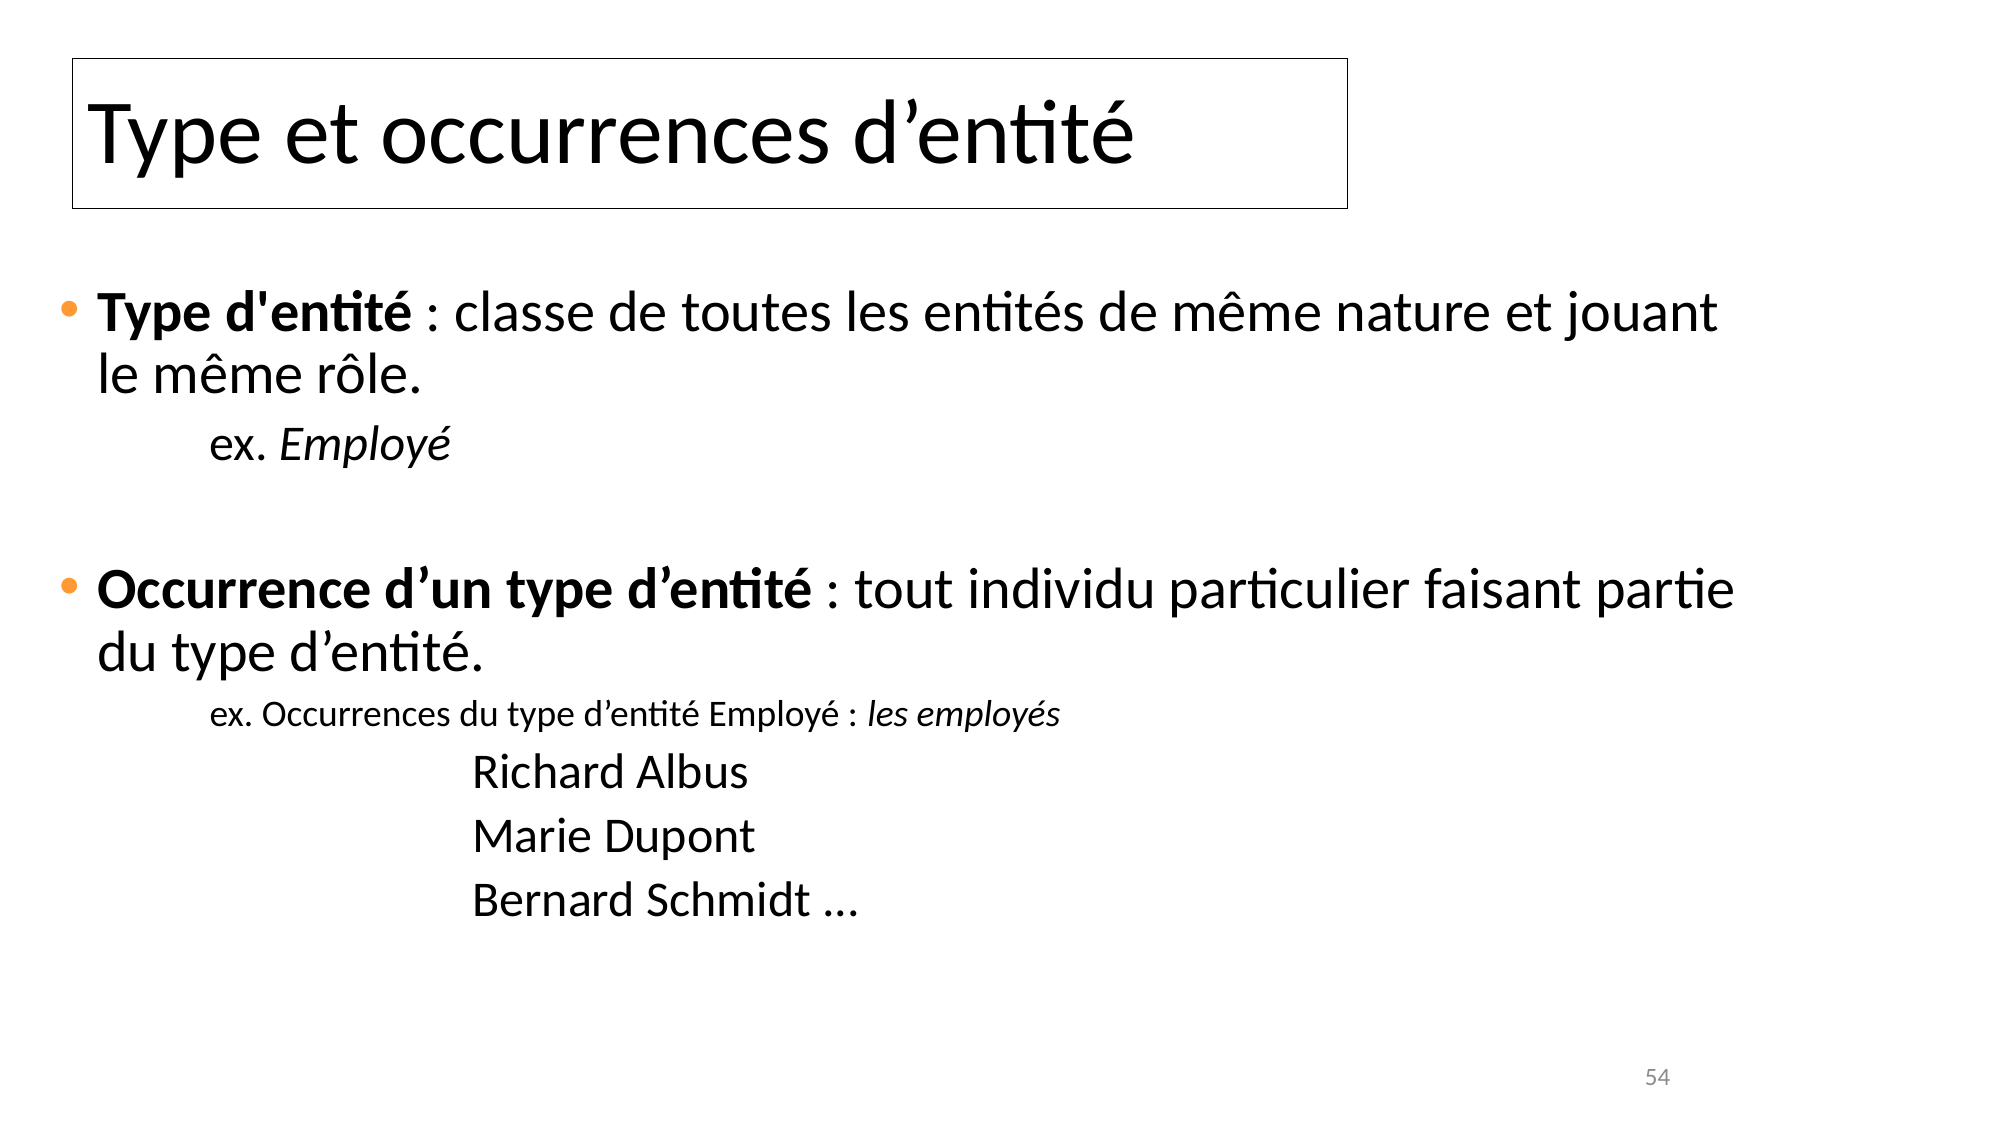

# Type et occurrences d’entité
Type d'entité : classe de toutes les entités de même nature et jouant le même rôle.
ex. Employé

Occurrence d’un type d’entité : tout individu particulier faisant partie du type d’entité.
ex. Occurrences du type d’entité Employé : les employés
			Richard Albus
			Marie Dupont
			Bernard Schmidt ...
54